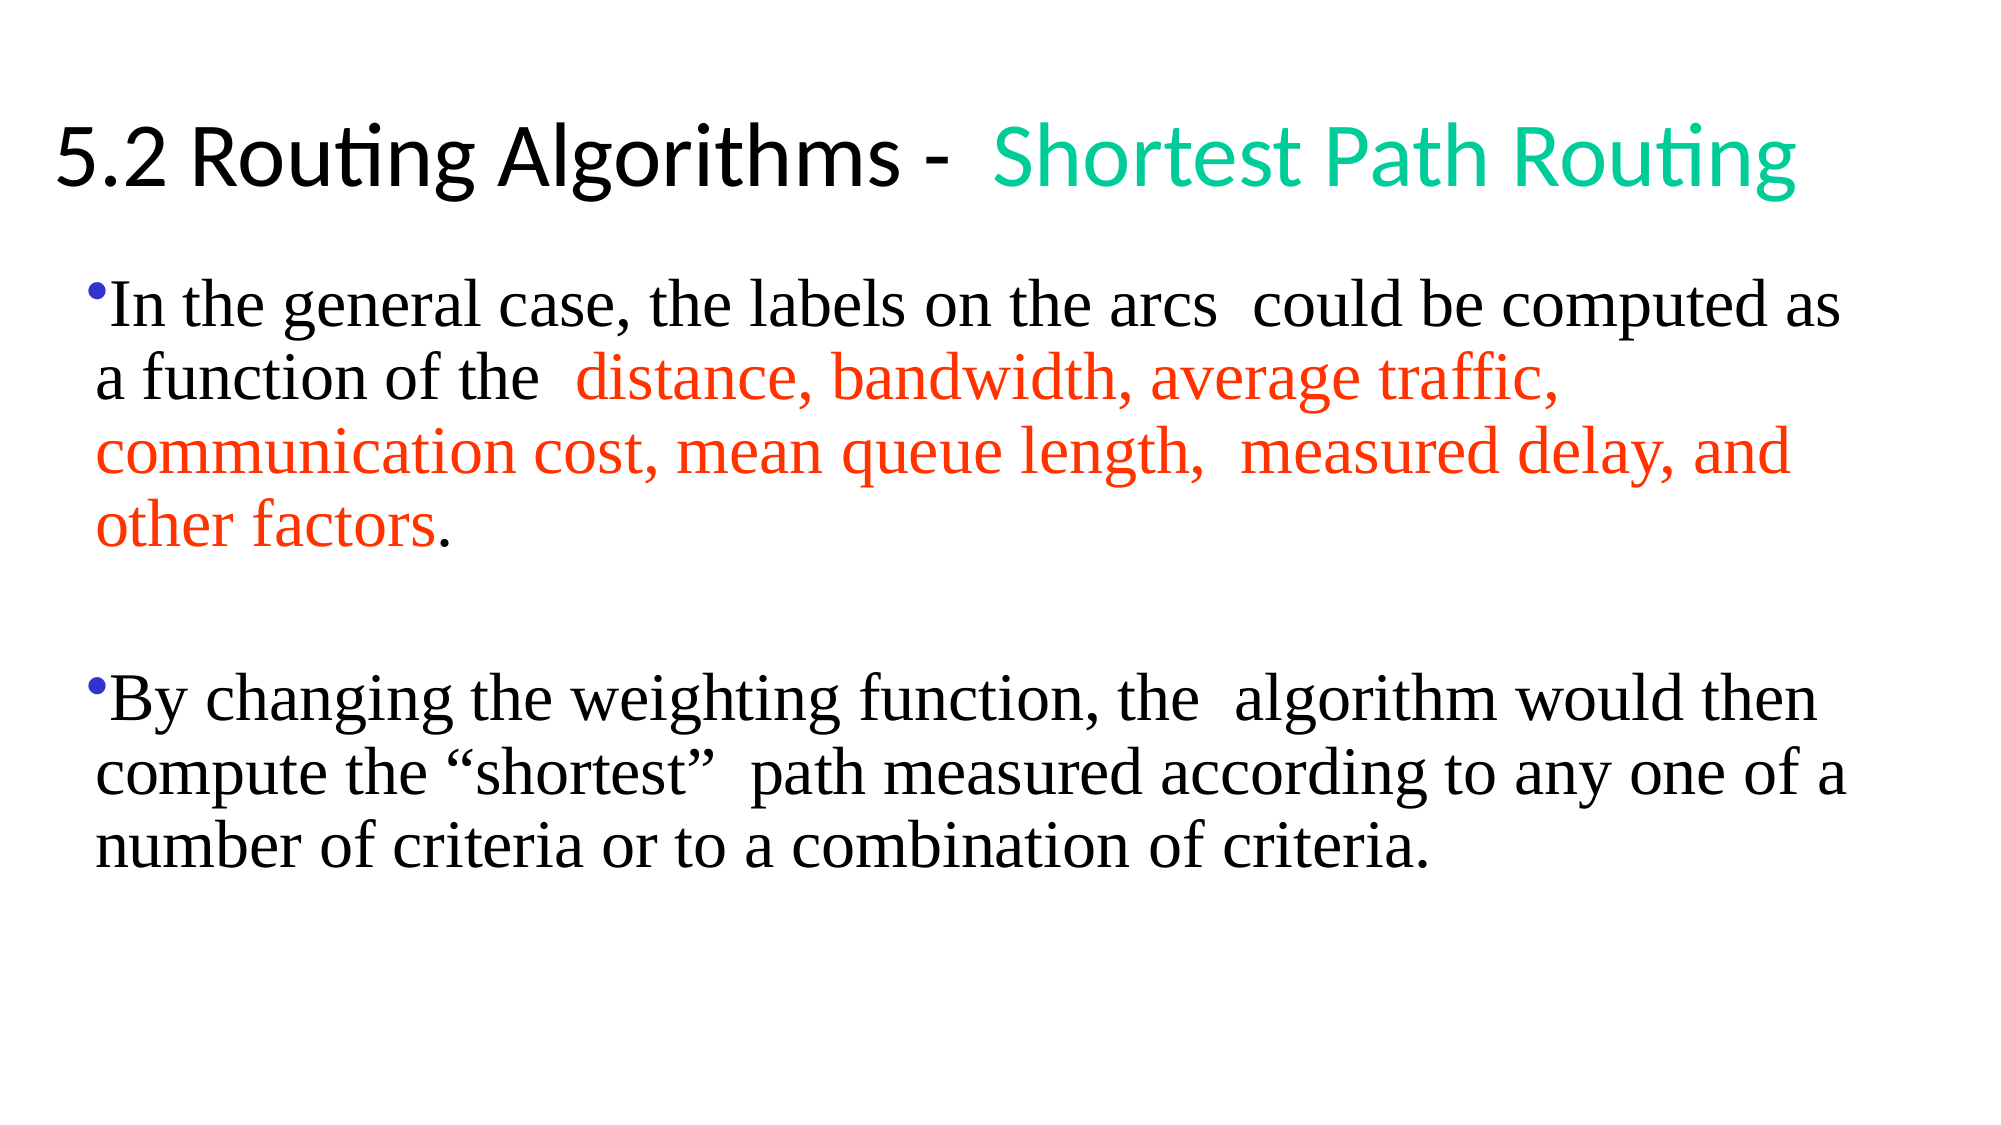

# 5.2 Routing Algorithms -  Shortest Path Routing
In the general case, the labels on the arcs  could be computed as a function of the  distance, bandwidth, average traffic,  communication cost, mean queue length,  measured delay, and other factors.

By changing the weighting function, the  algorithm would then compute the “shortest”  path measured according to any one of a  number of criteria or to a combination of criteria.